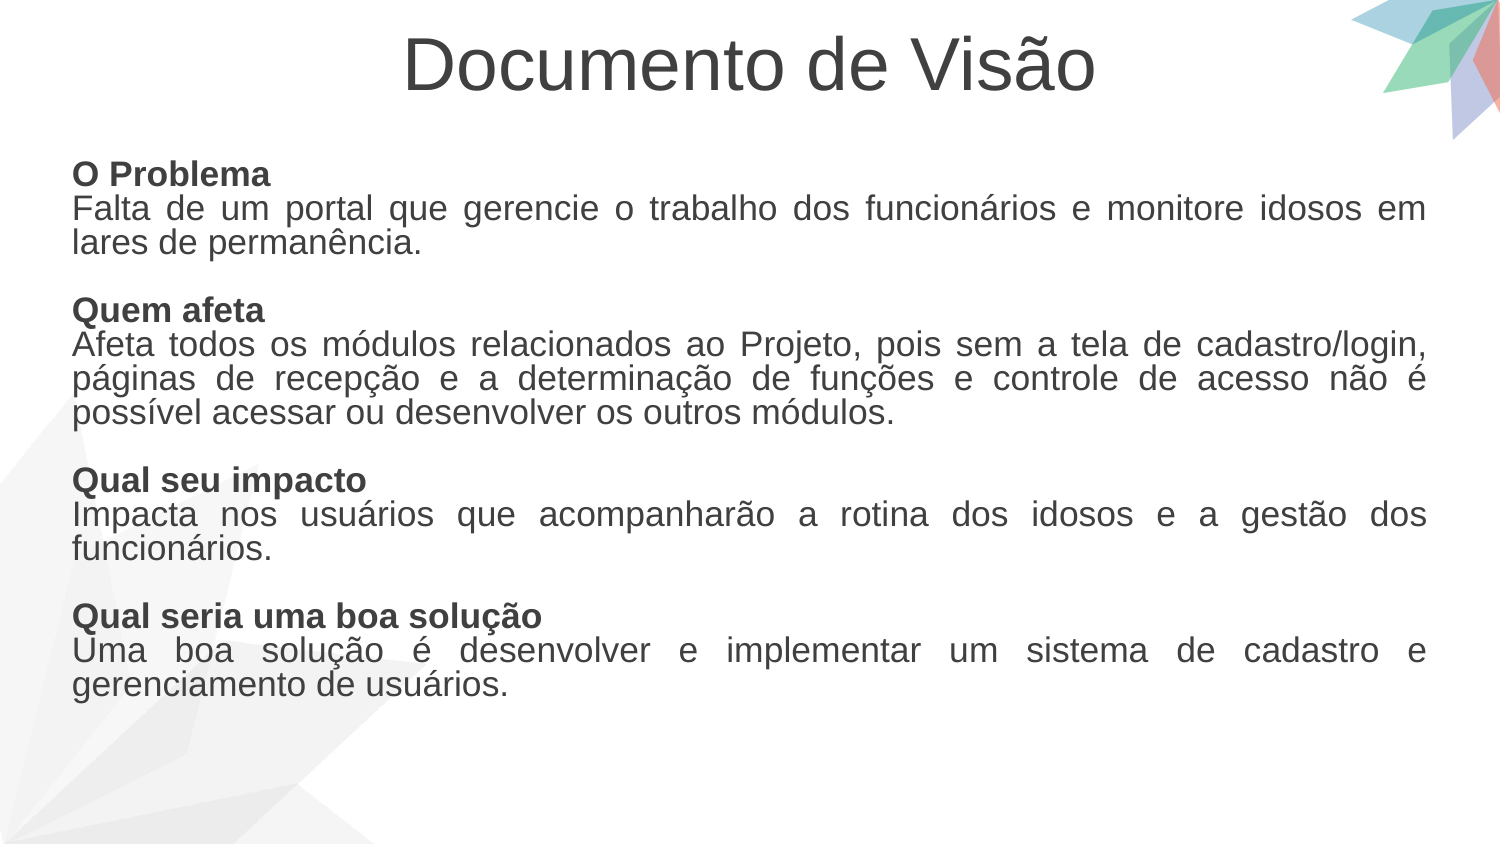

Documento de Visão
O Problema
Falta de um portal que gerencie o trabalho dos funcionários e monitore idosos em lares de permanência.

Quem afeta
Afeta todos os módulos relacionados ao Projeto, pois sem a tela de cadastro/login, páginas de recepção e a determinação de funções e controle de acesso não é possível acessar ou desenvolver os outros módulos.

Qual seu impacto
Impacta nos usuários que acompanharão a rotina dos idosos e a gestão dos funcionários.

Qual seria uma boa solução
Uma boa solução é desenvolver e implementar um sistema de cadastro e gerenciamento de usuários.